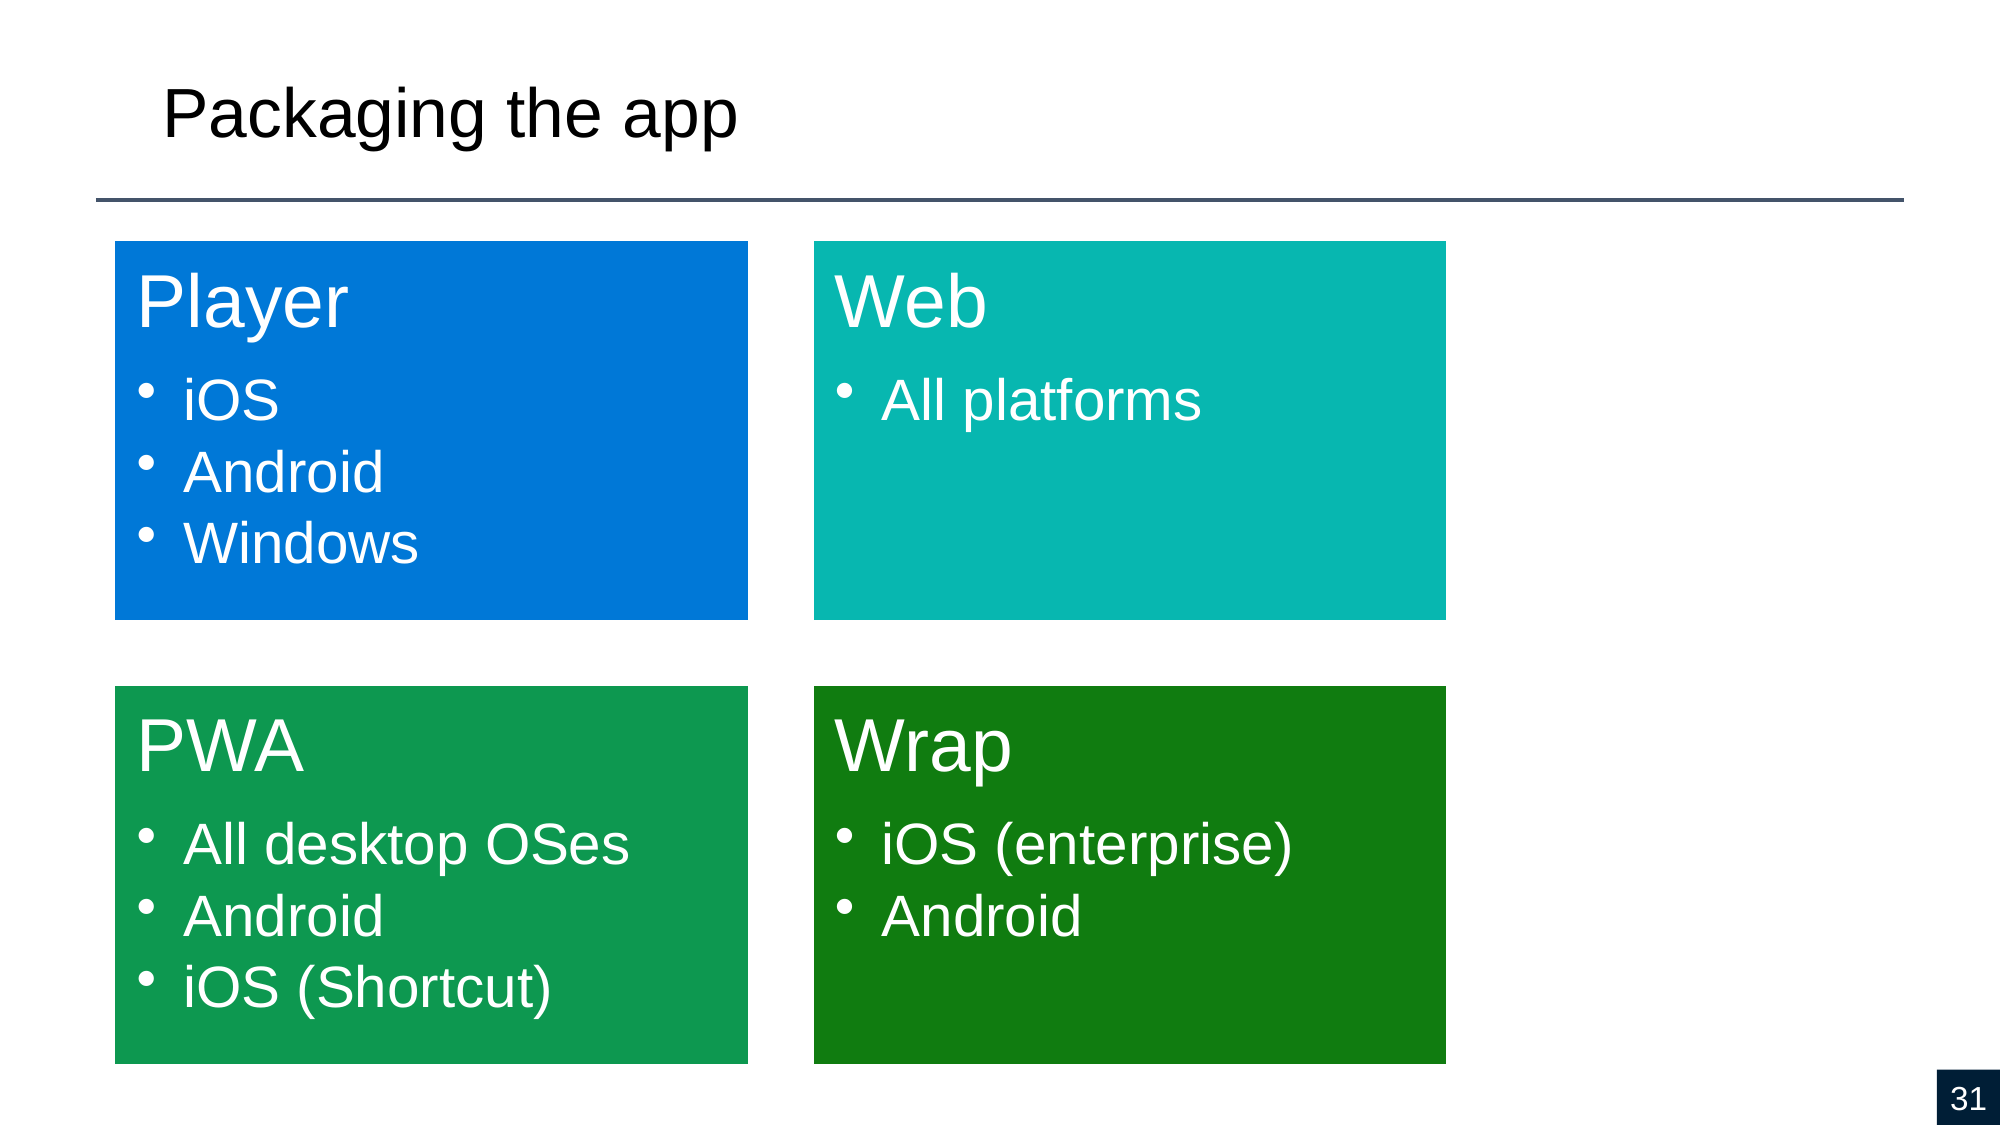

# Packaging the app
Player
iOS
Android
Windows
Web
All platforms
PWA
All desktop OSes
Android
iOS (Shortcut)
Wrap
iOS (enterprise)
Android

31